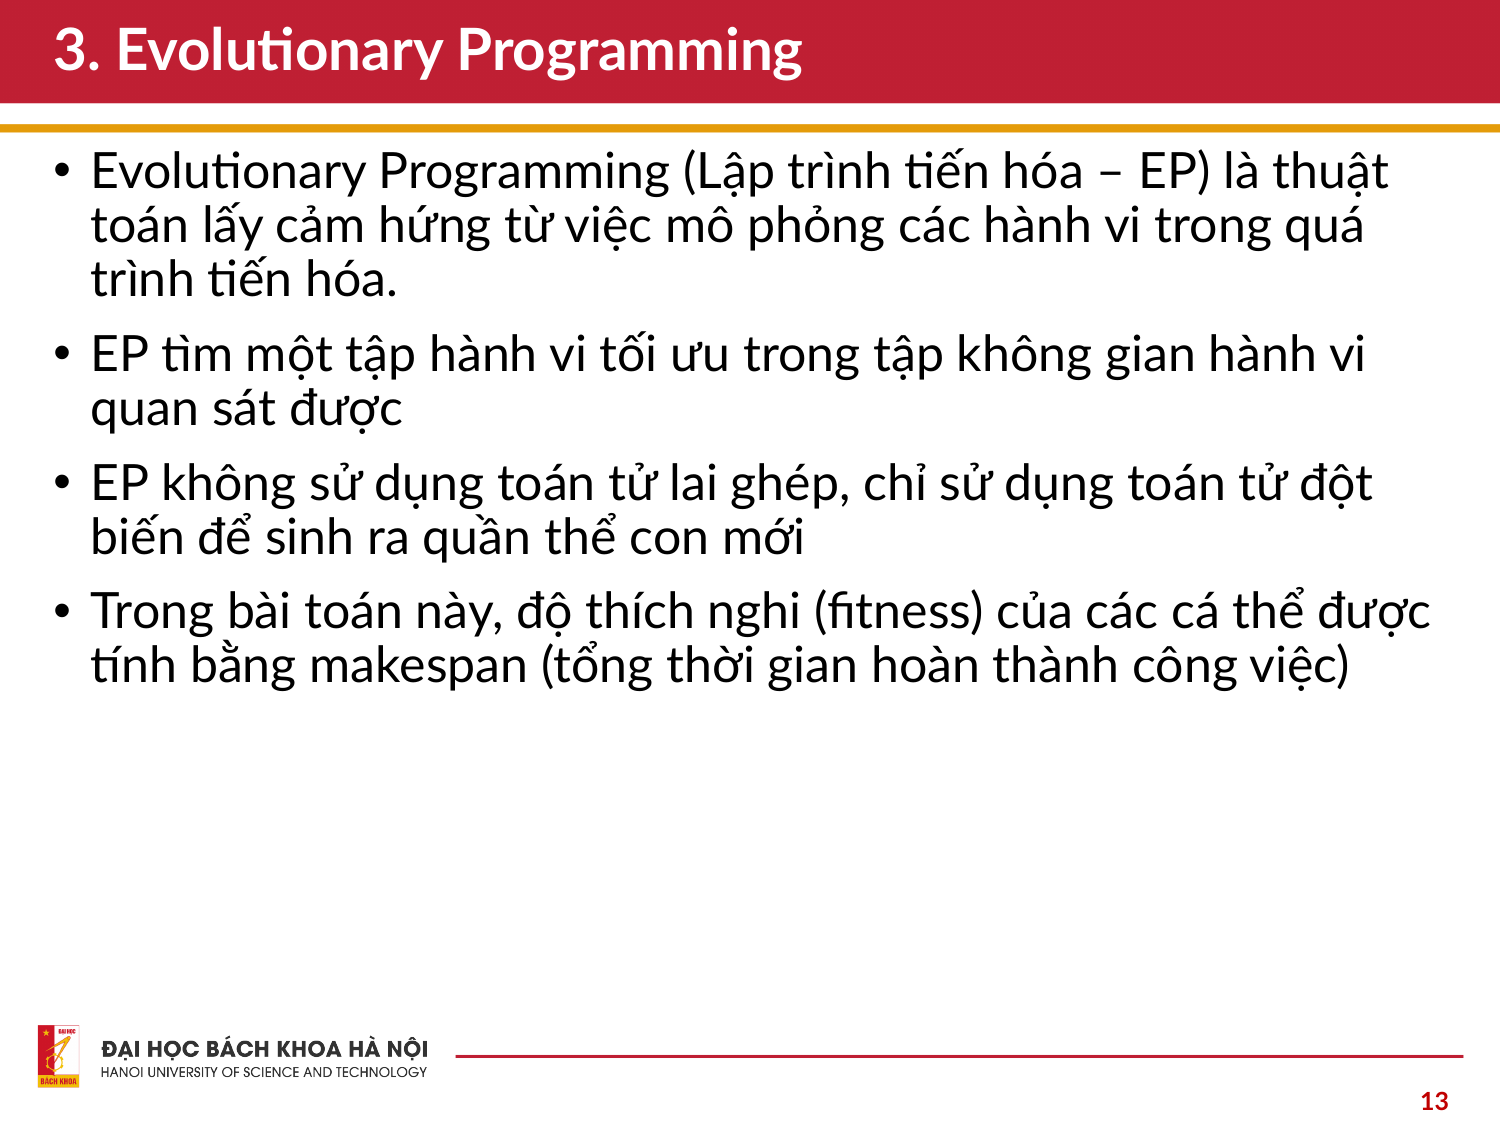

# 3. Evolutionary Programming
Evolutionary Programming (Lập trình tiến hóa – EP) là thuật toán lấy cảm hứng từ việc mô phỏng các hành vi trong quá trình tiến hóa.
EP tìm một tập hành vi tối ưu trong tập không gian hành vi quan sát được
EP không sử dụng toán tử lai ghép, chỉ sử dụng toán tử đột biến để sinh ra quần thể con mới
Trong bài toán này, độ thích nghi (fitness) của các cá thể được tính bằng makespan (tổng thời gian hoàn thành công việc)
13